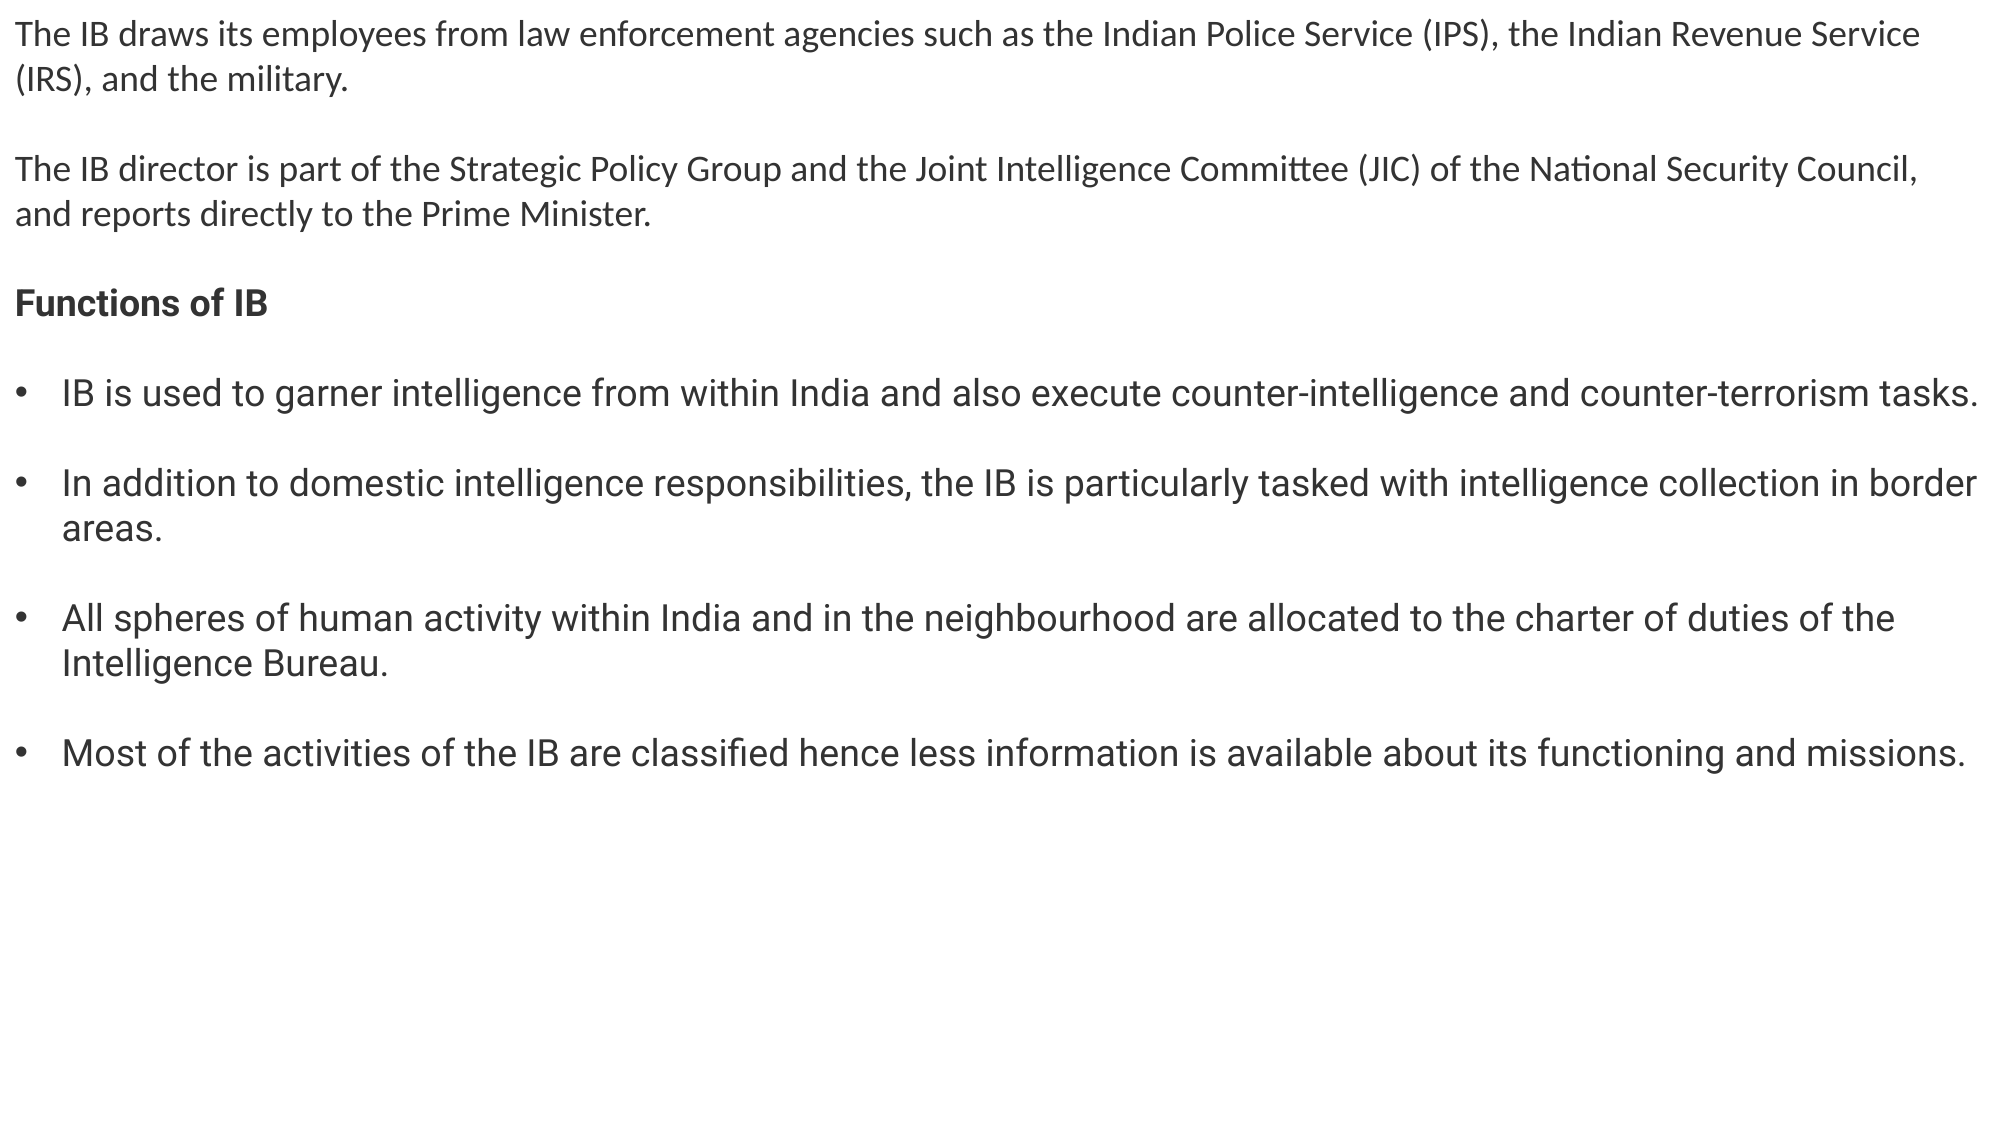

The IB draws its employees from law enforcement agencies such as the Indian Police Service (IPS), the Indian Revenue Service (IRS), and the military.

The IB director is part of the Strategic Policy Group and the Joint Intelligence Committee (JIC) of the National Security Council, and reports directly to the Prime Minister.

Functions of IB

IB is used to garner intelligence from within India and also execute counter-intelligence and counter-terrorism tasks.

In addition to domestic intelligence responsibilities, the IB is particularly tasked with intelligence collection in border areas.

All spheres of human activity within India and in the neighbourhood are allocated to the charter of duties of the Intelligence Bureau.

Most of the activities of the IB are classified hence less information is available about its functioning and missions.